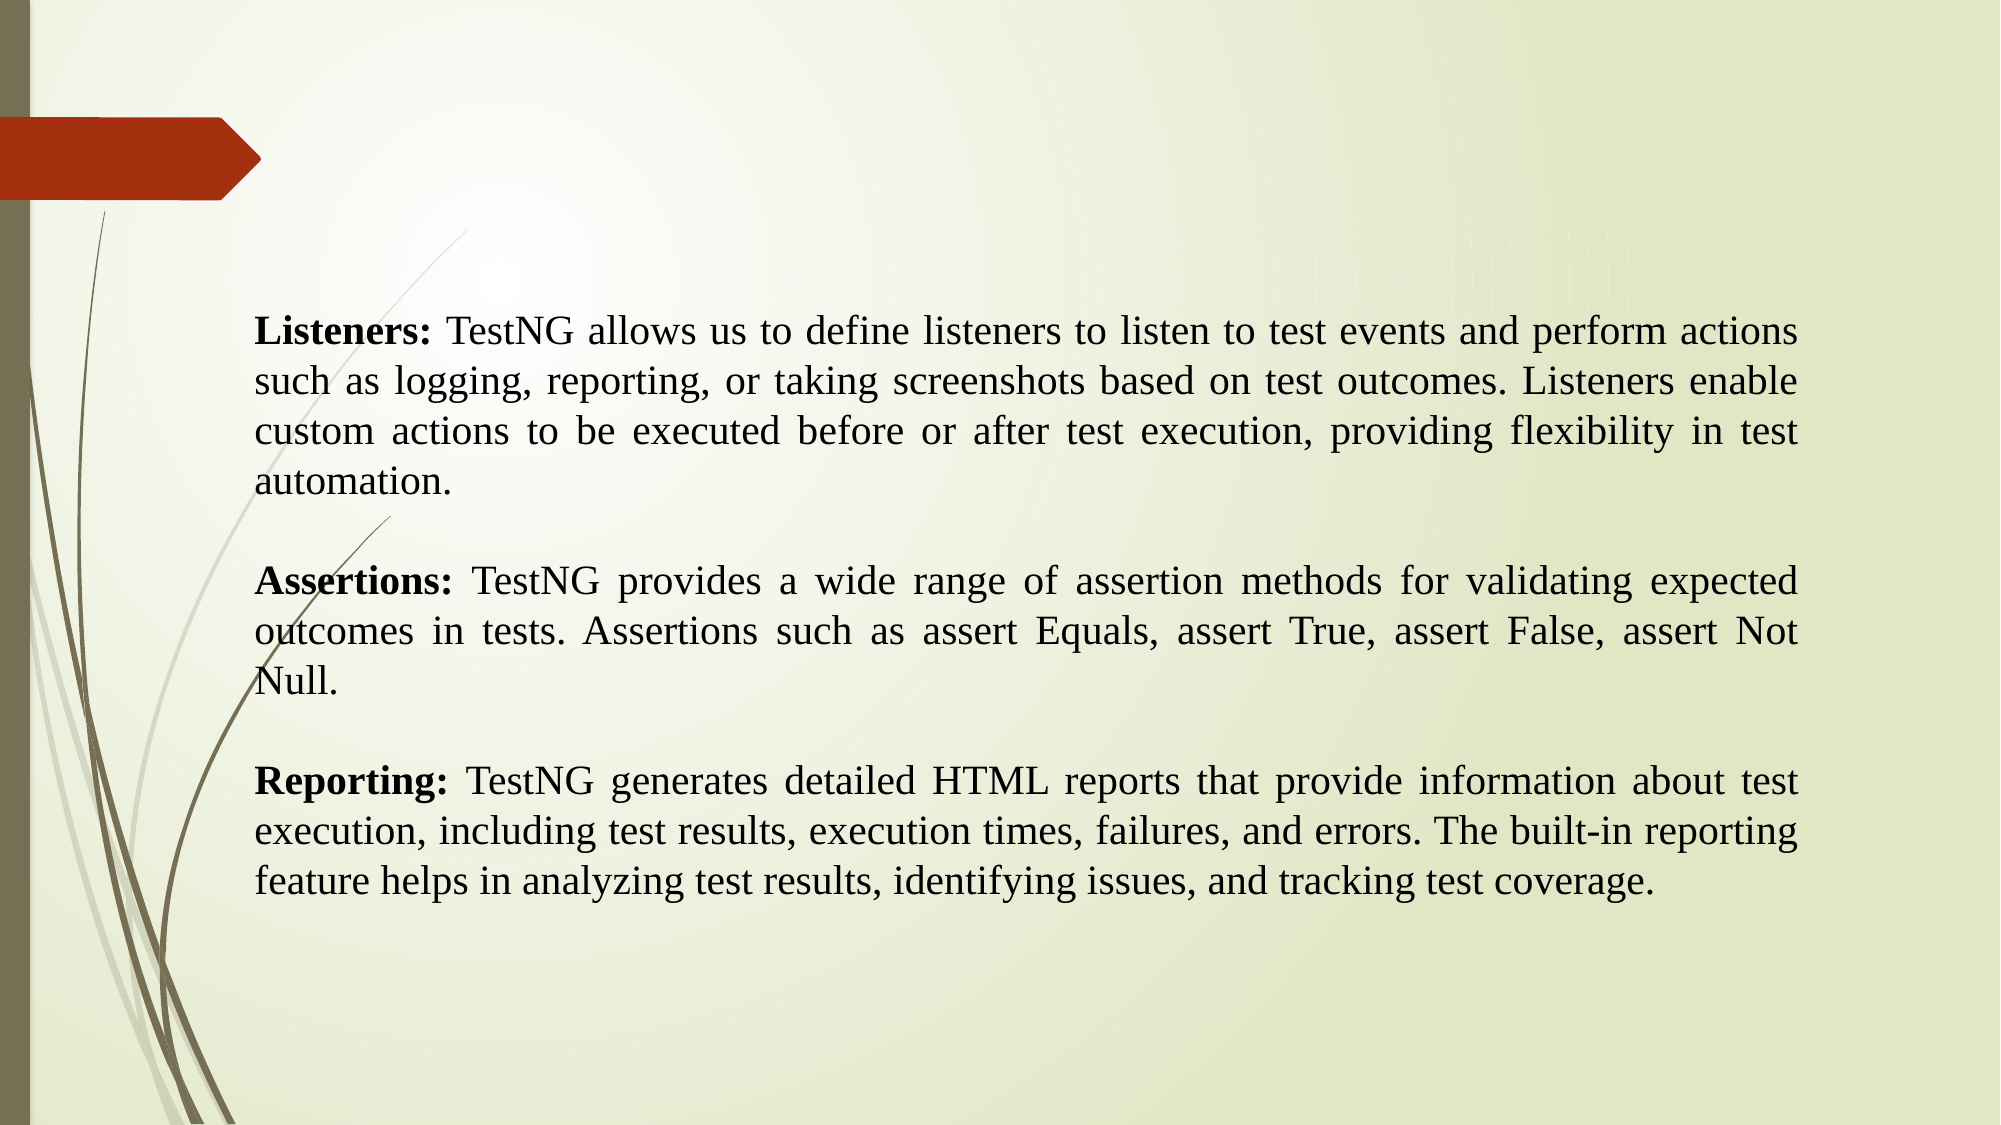

Listeners: TestNG allows us to define listeners to listen to test events and perform actions such as logging, reporting, or taking screenshots based on test outcomes. Listeners enable custom actions to be executed before or after test execution, providing flexibility in test automation.

Assertions: TestNG provides a wide range of assertion methods for validating expected outcomes in tests. Assertions such as assert Equals, assert True, assert False, assert Not Null.

Reporting: TestNG generates detailed HTML reports that provide information about test execution, including test results, execution times, failures, and errors. The built-in reporting feature helps in analyzing test results, identifying issues, and tracking test coverage.